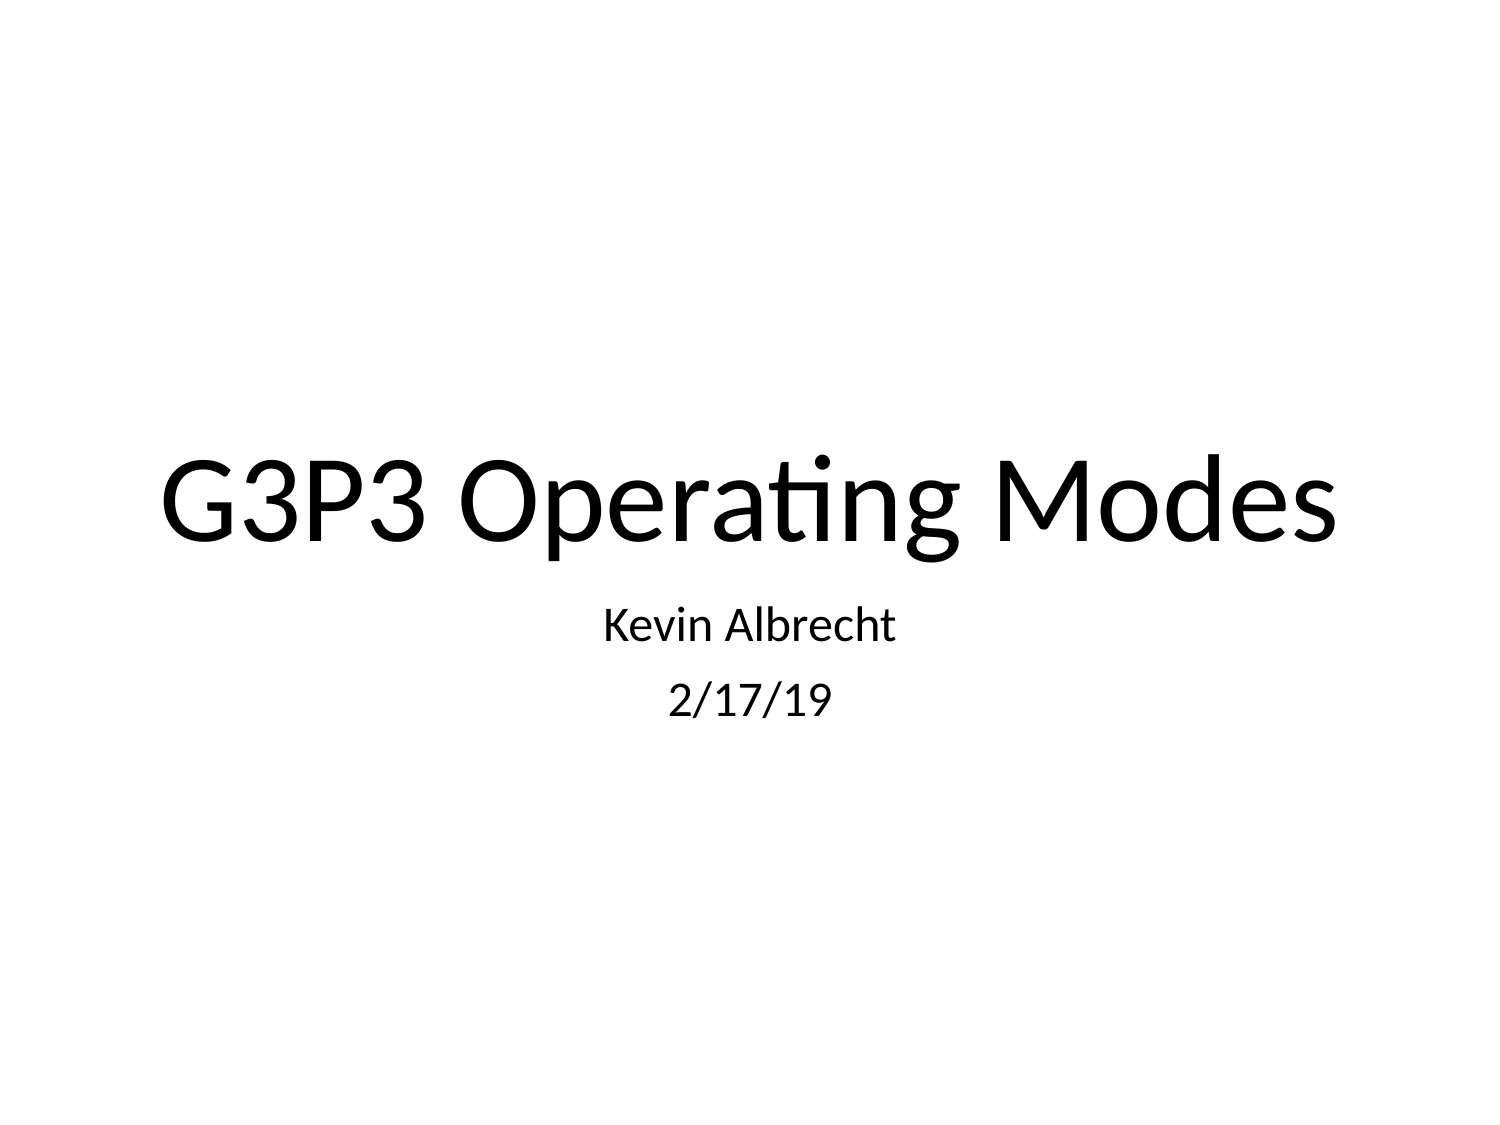

# G3P3 Operating Modes
Kevin Albrecht
2/17/19